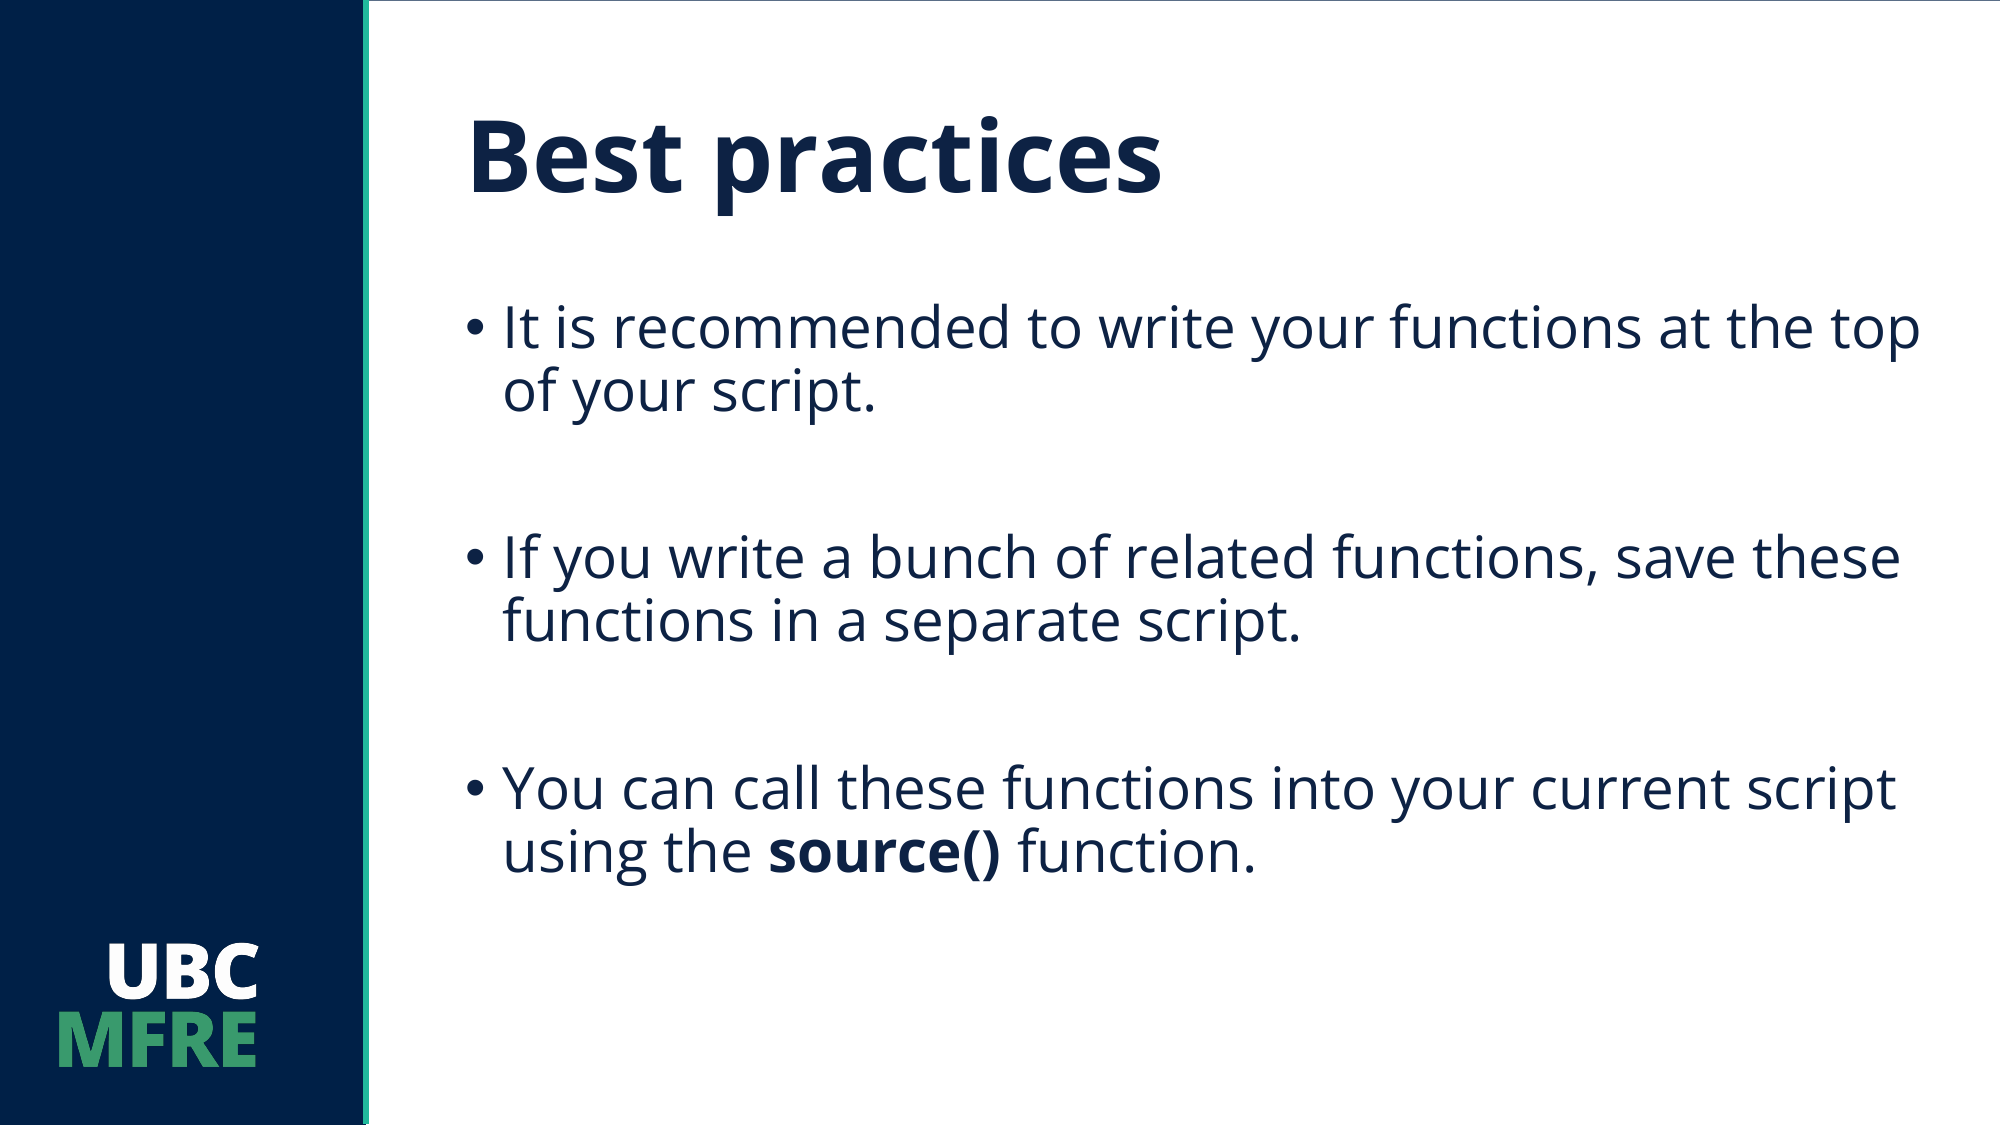

# Best practices
It is recommended to write your functions at the top of your script.

If you write a bunch of related functions, save these functions in a separate script.

You can call these functions into your current script using the source() function.